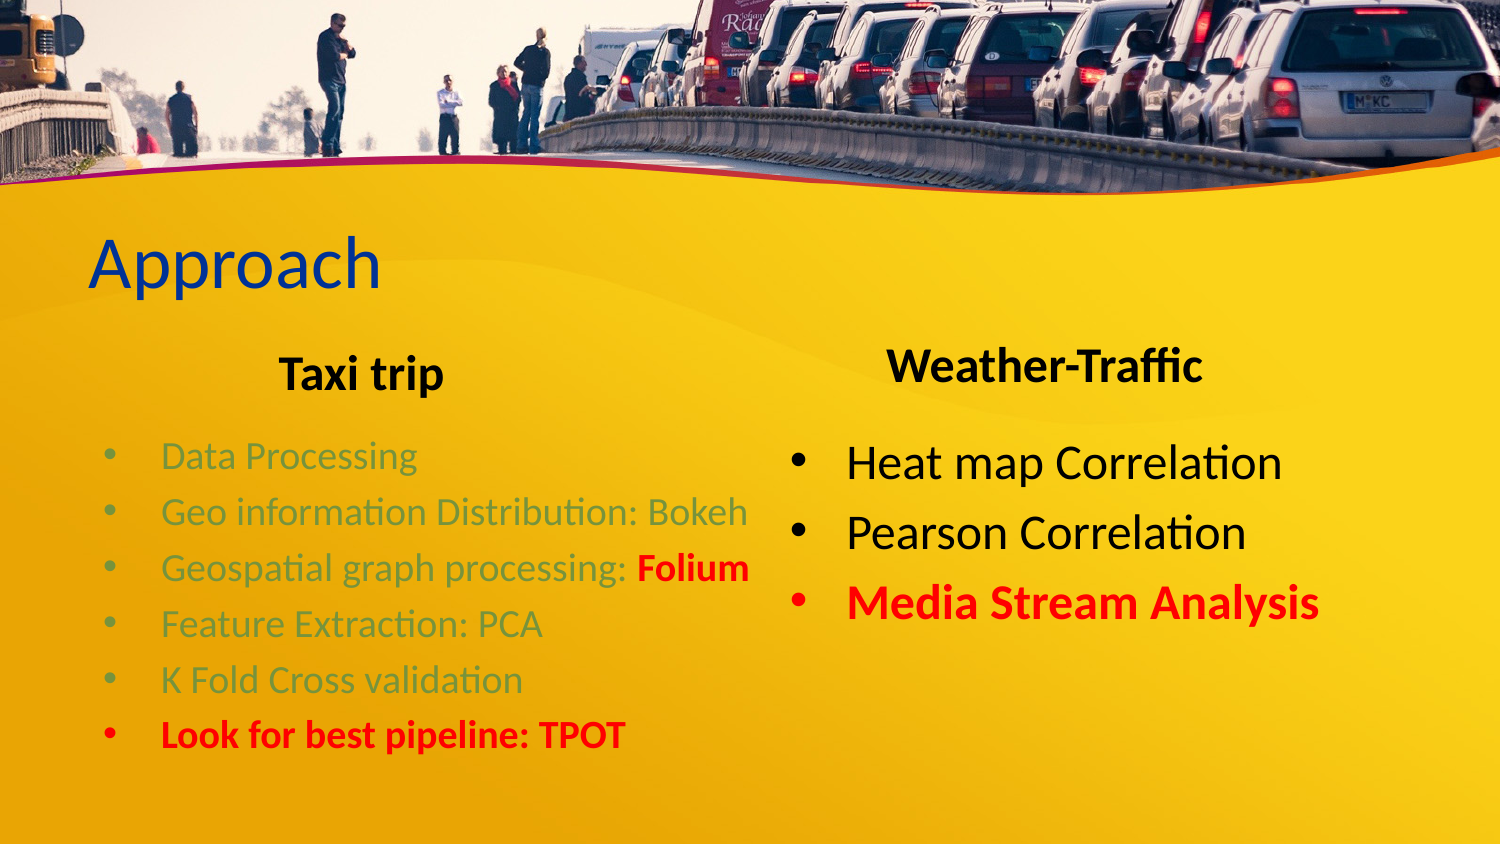

# Approach
Weather-Traffic
Taxi trip
Data Processing
Geo information Distribution: Bokeh
Geospatial graph processing: Folium
Feature Extraction: PCA
K Fold Cross validation
Look for best pipeline: TPOT
Heat map Correlation
Pearson Correlation
Media Stream Analysis